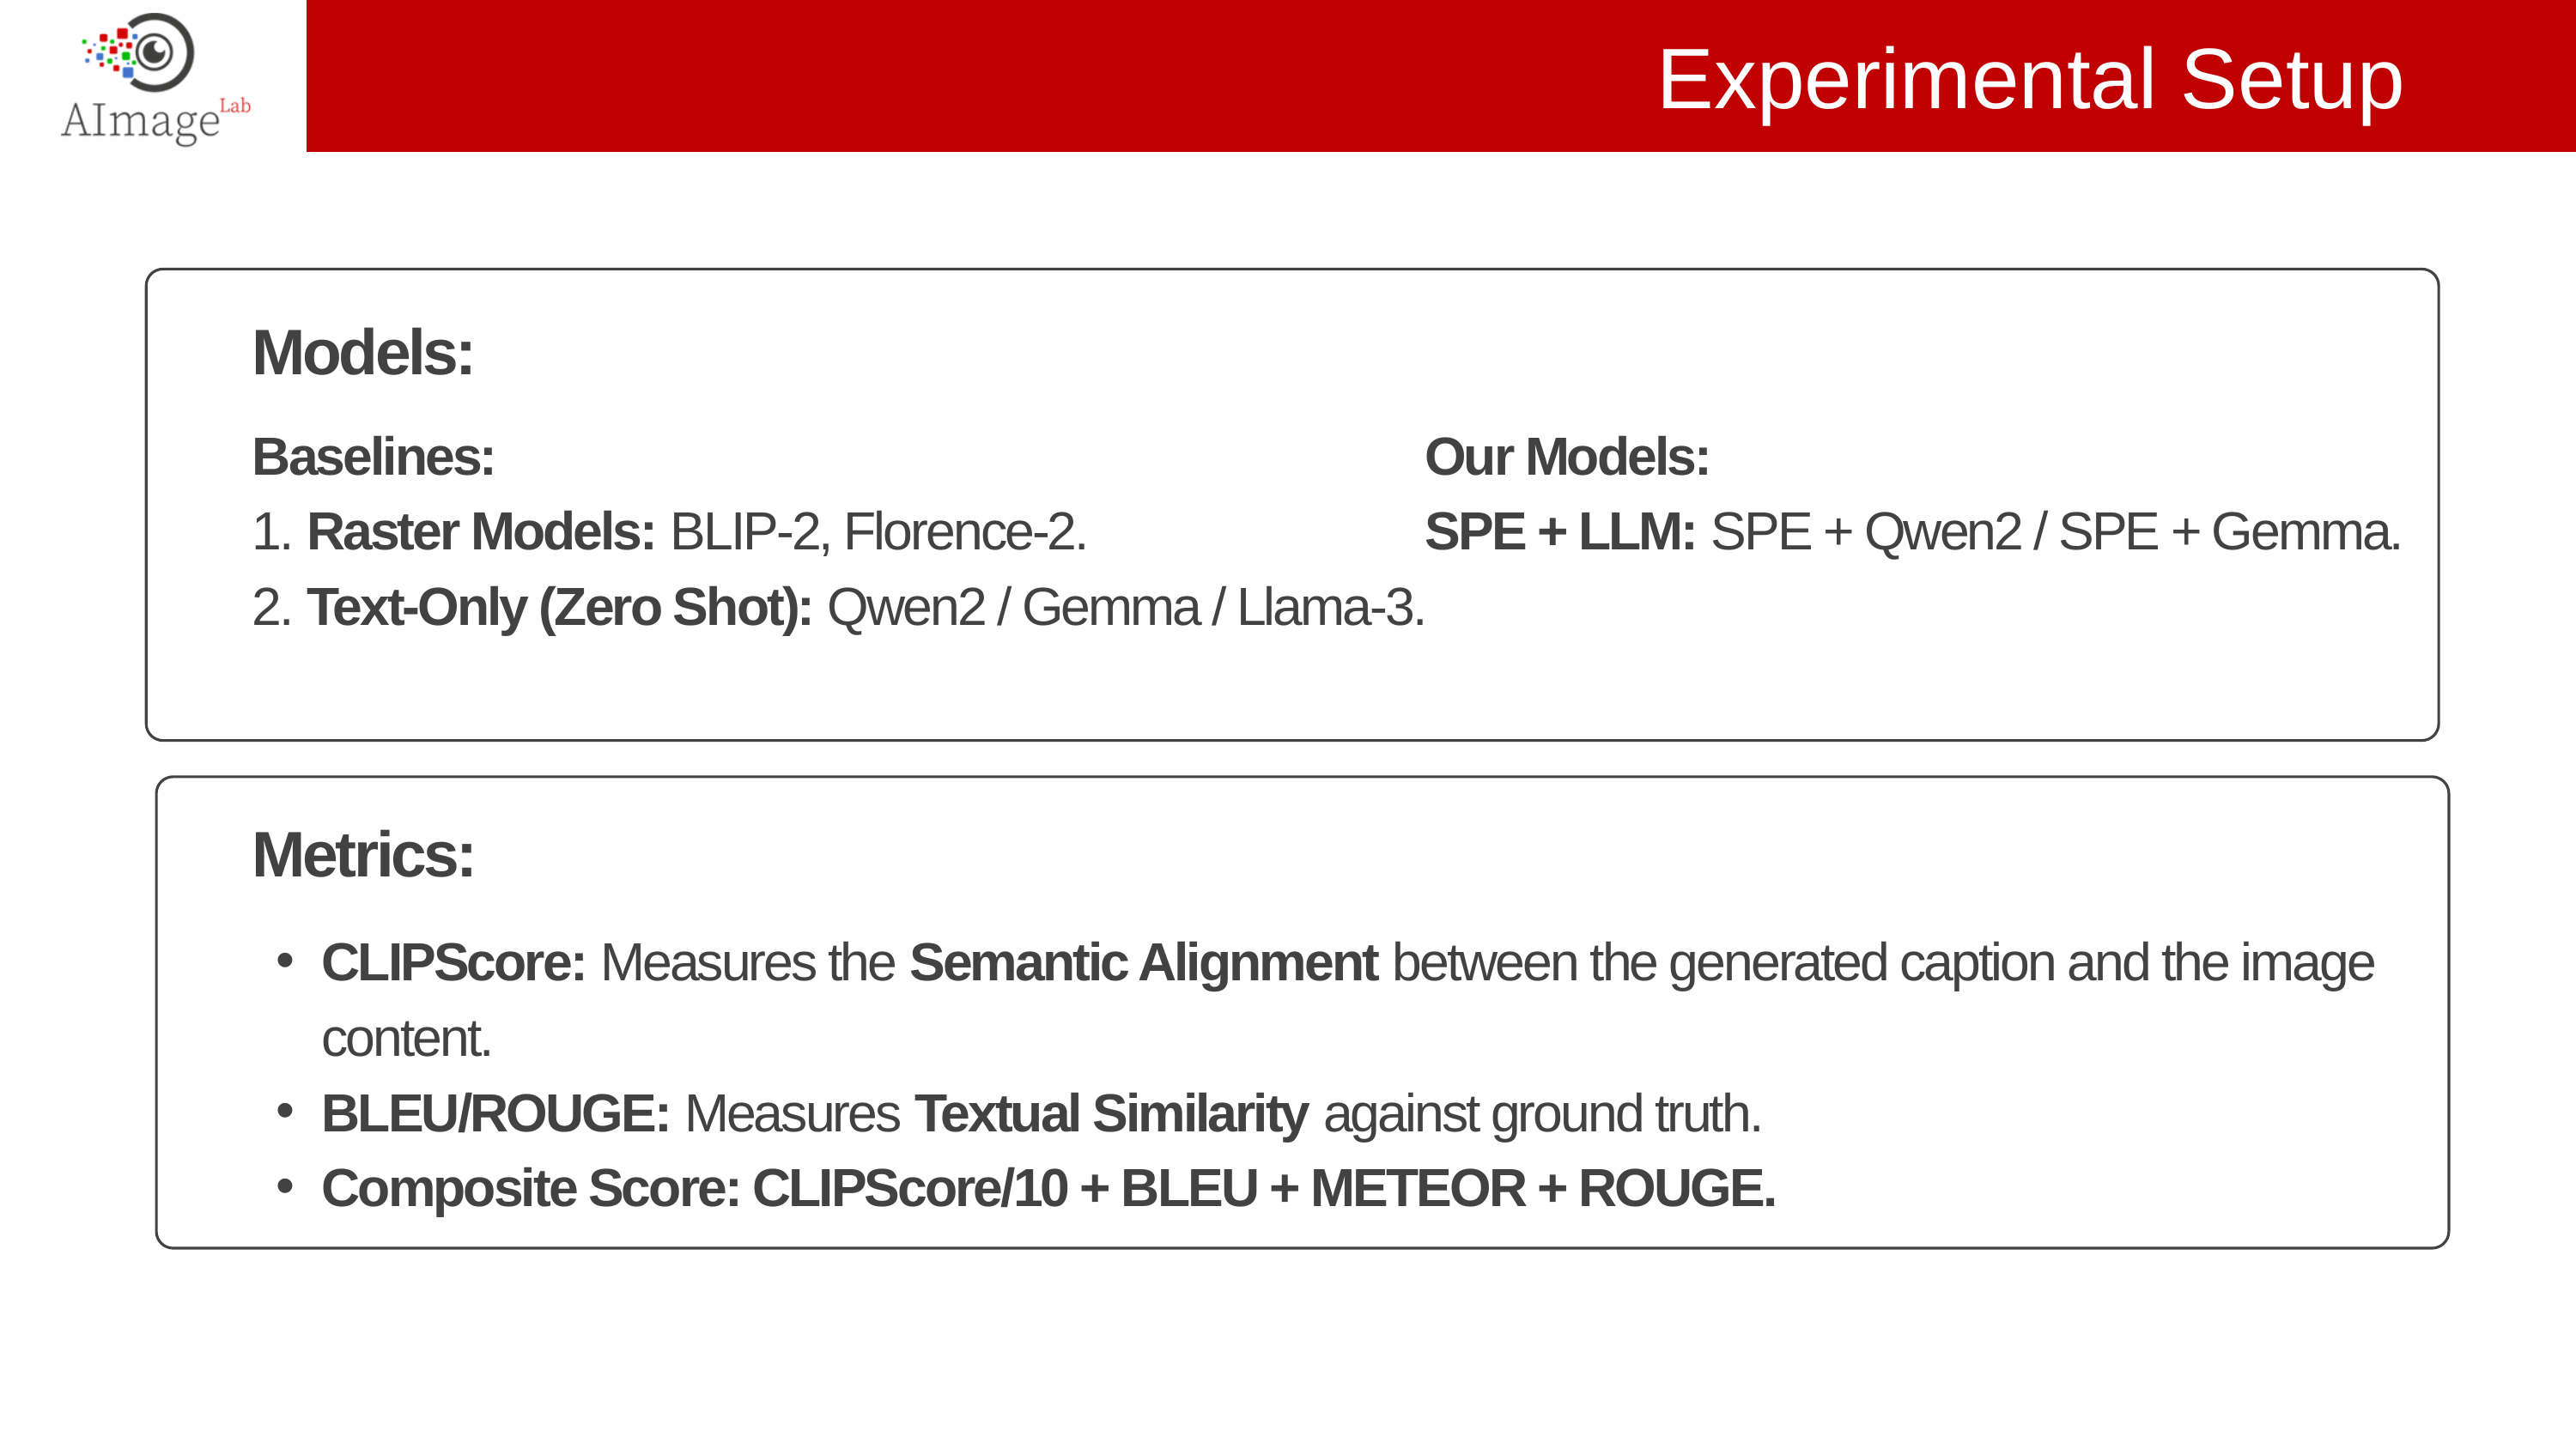

Experimental Setup

Models:
Baselines:
1. Raster Models: BLIP-2, Florence-2.
2. Text-Only (Zero Shot): Qwen2 / Gemma / Llama-3.

Our Models:
SPE + LLM: SPE + Qwen2 / SPE + Gemma.

Metrics:
CLIPScore: Measures the Semantic Alignment between the generated caption and the image content.
BLEU/ROUGE: Measures Textual Similarity against ground truth.
Composite Score: CLIPScore/10 + BLEU + METEOR + ROUGE.